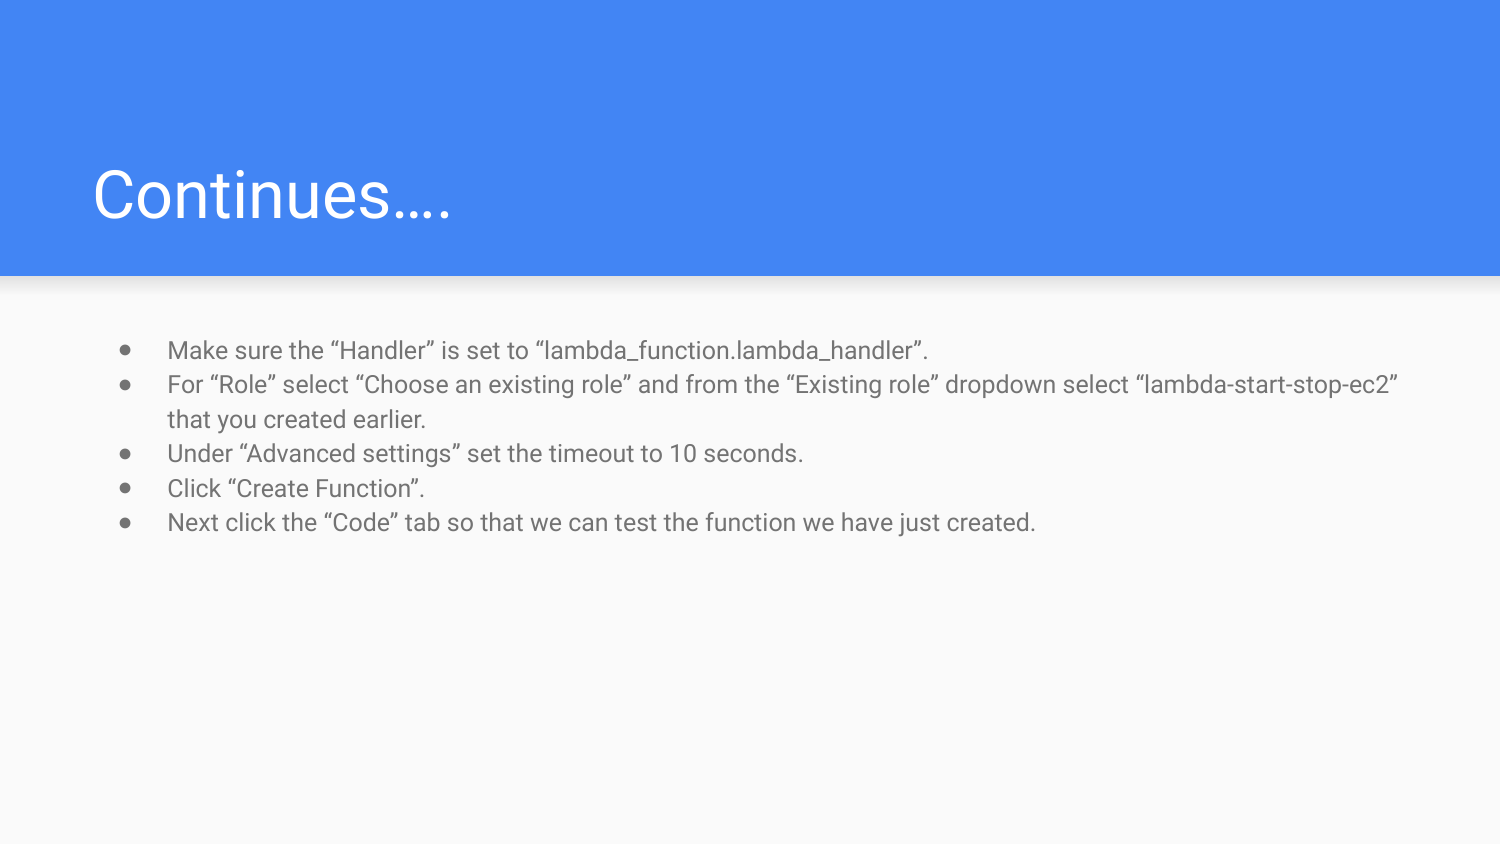

# Continues….
Make sure the “Handler” is set to “lambda_function.lambda_handler”.
For “Role” select “Choose an existing role” and from the “Existing role” dropdown select “lambda-start-stop-ec2” that you created earlier.
Under “Advanced settings” set the timeout to 10 seconds.
Click “Create Function”.
Next click the “Code” tab so that we can test the function we have just created.